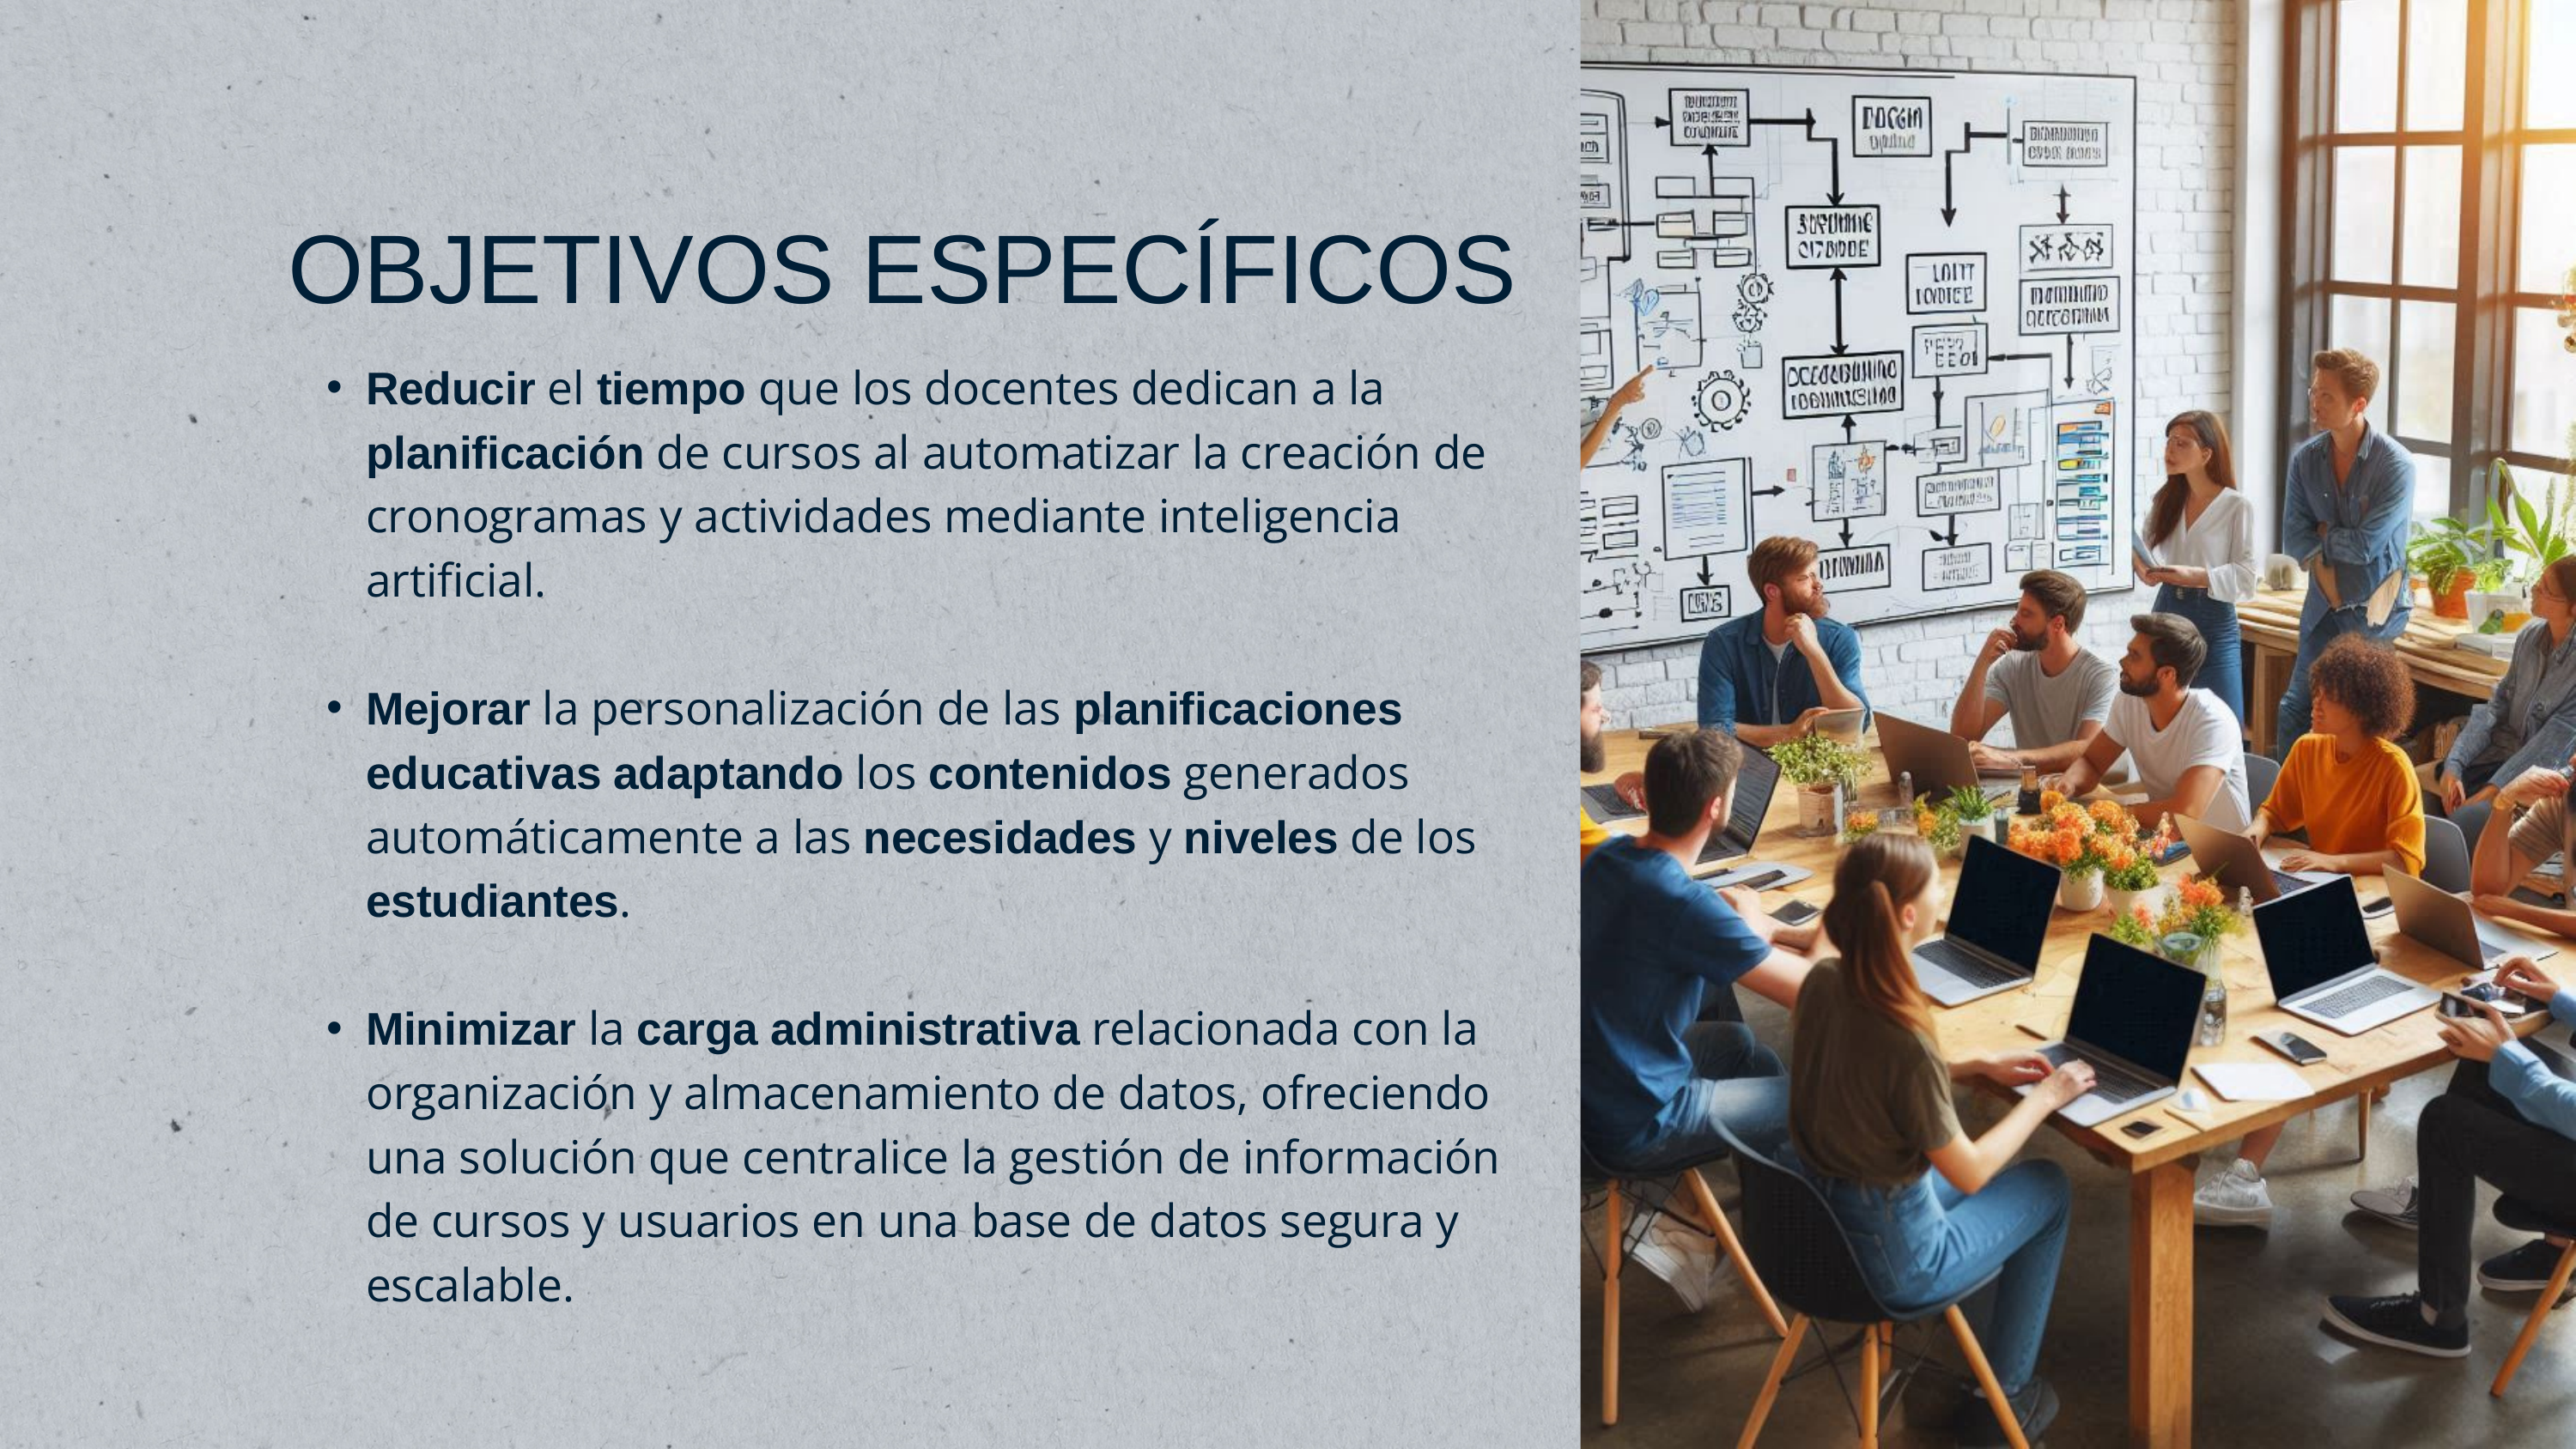

OBJETIVOS ESPECÍFICOS
Reducir el tiempo que los docentes dedican a la planificación de cursos al automatizar la creación de cronogramas y actividades mediante inteligencia artificial.

Mejorar la personalización de las planificaciones educativas adaptando los contenidos generados automáticamente a las necesidades y niveles de los estudiantes.

Minimizar la carga administrativa relacionada con la organización y almacenamiento de datos, ofreciendo una solución que centralice la gestión de información de cursos y usuarios en una base de datos segura y escalable.